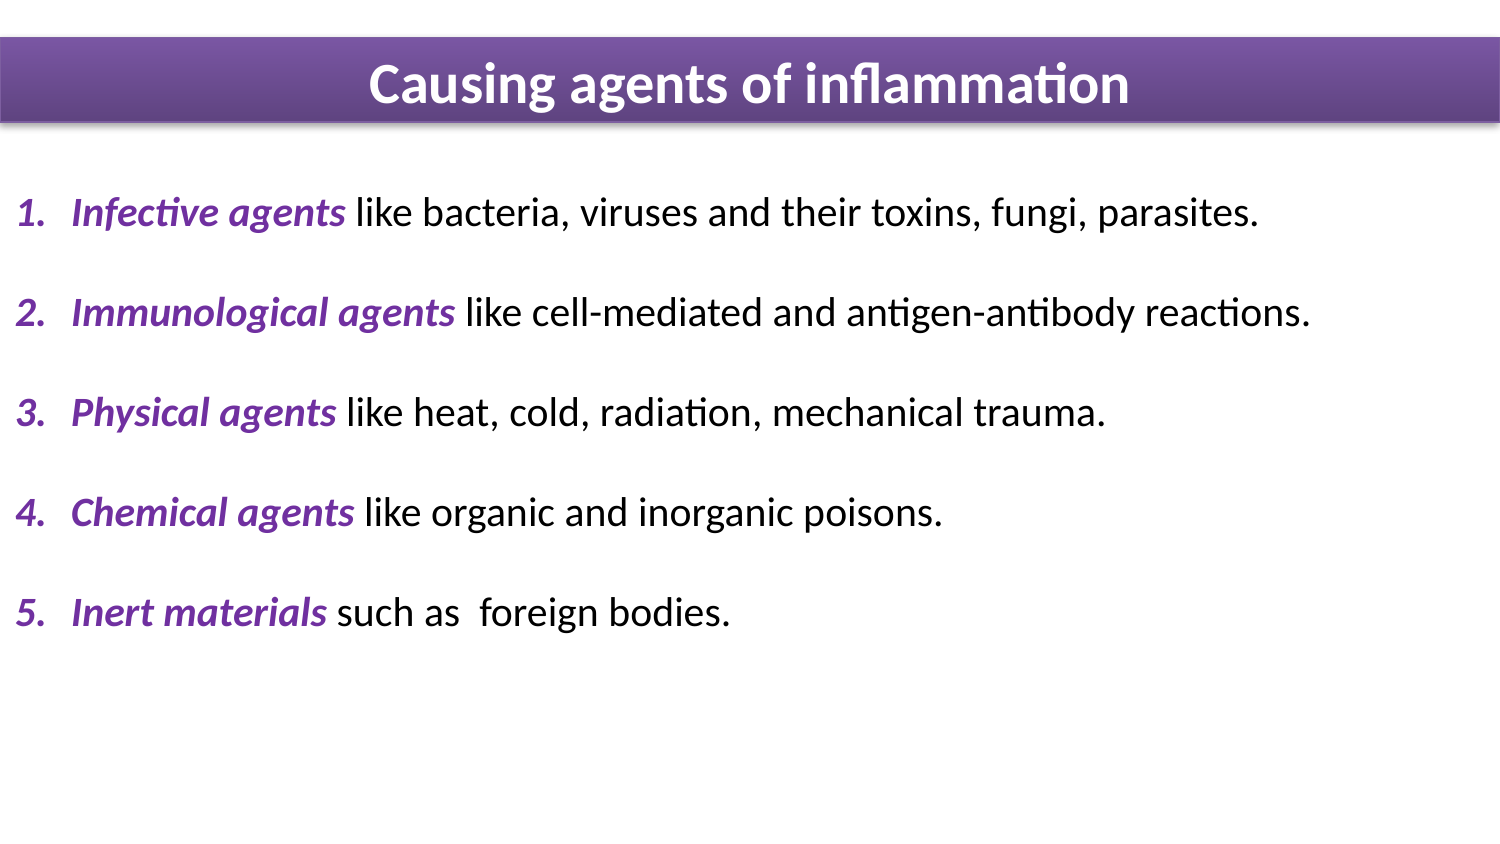

Causing agents of inflammation
Infective agents like bacteria, viruses and their toxins, fungi, parasites.

Immunological agents like cell-mediated and antigen-antibody reactions.

Physical agents like heat, cold, radiation, mechanical trauma.

Chemical agents like organic and inorganic poisons.

Inert materials such as  foreign bodies.